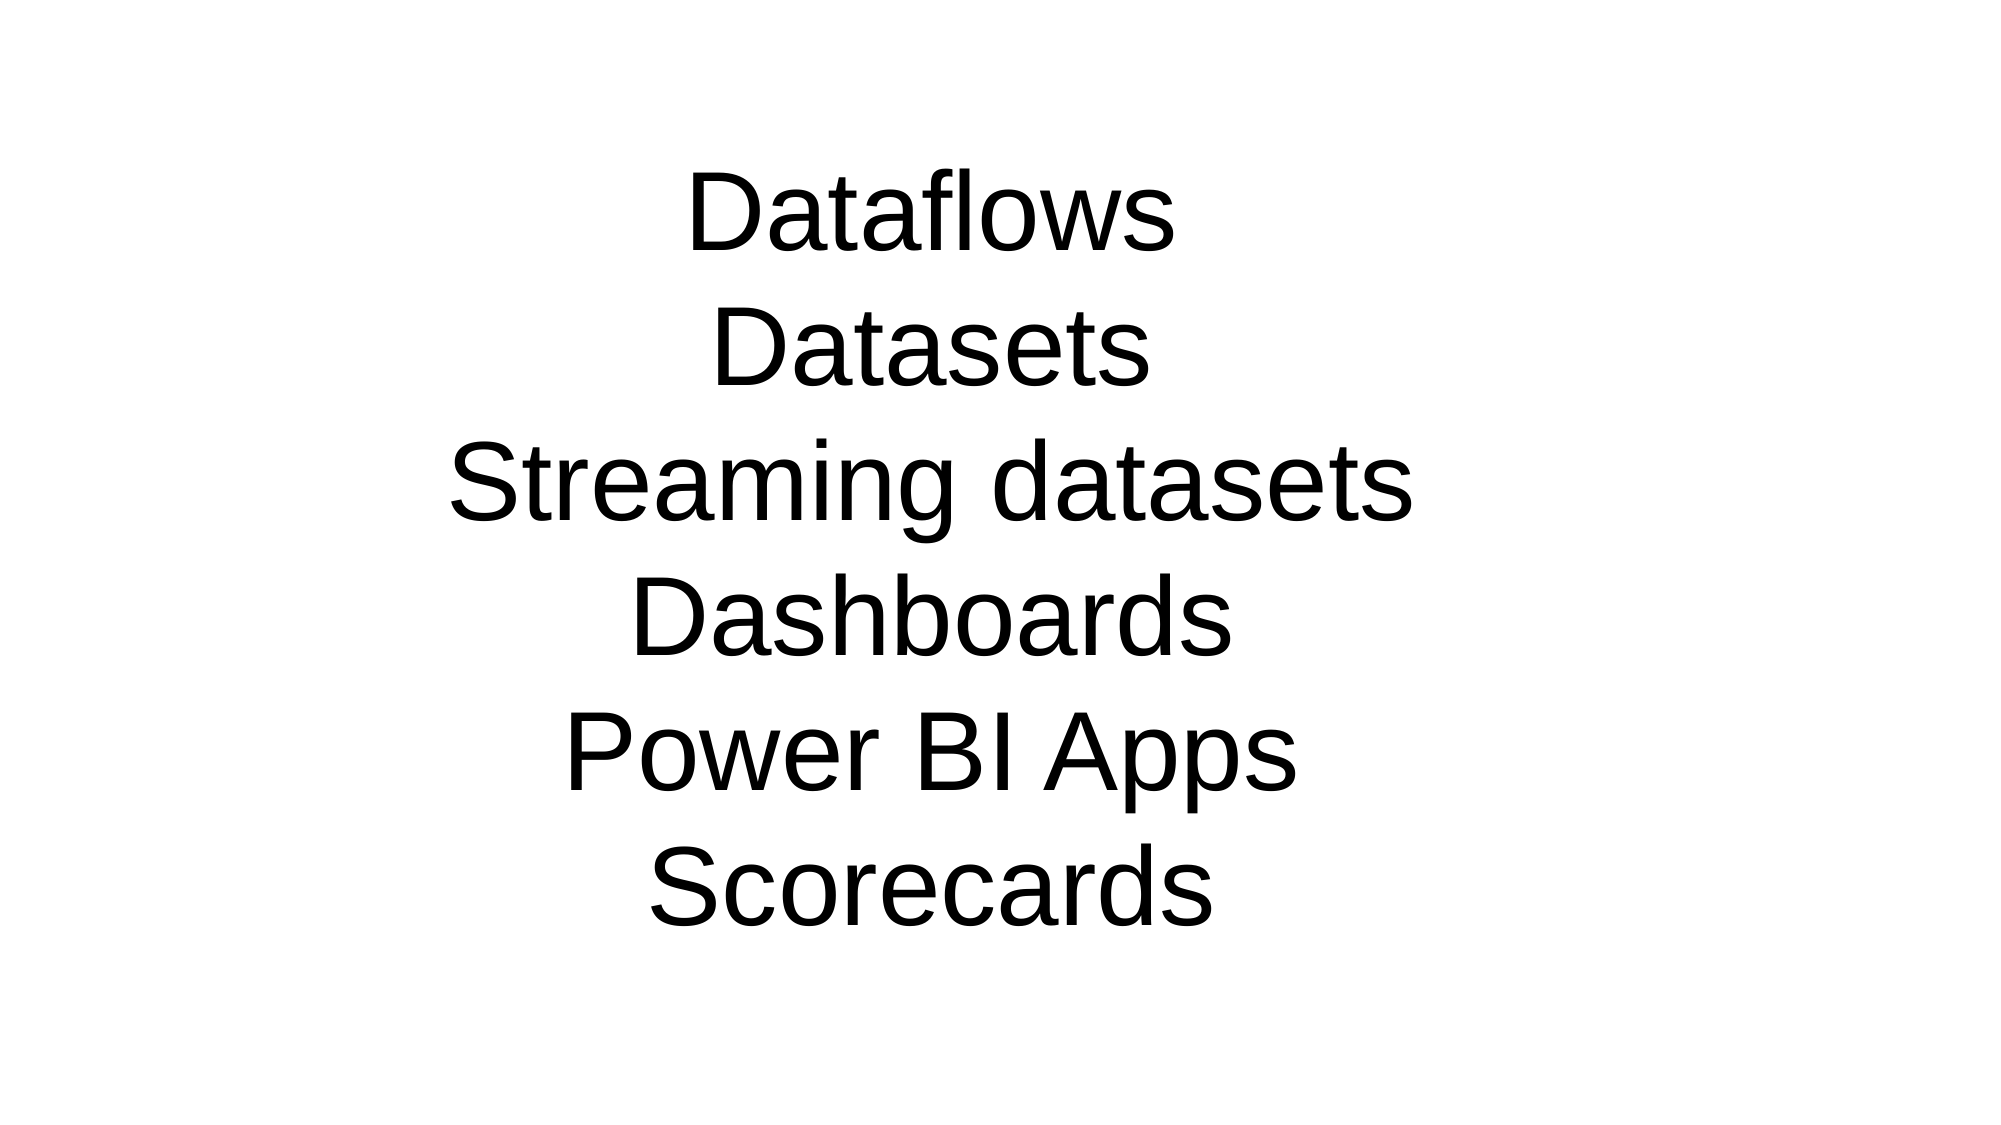

Dataflows
Datasets
Streaming datasets
Dashboards
Power BI Apps
Scorecards